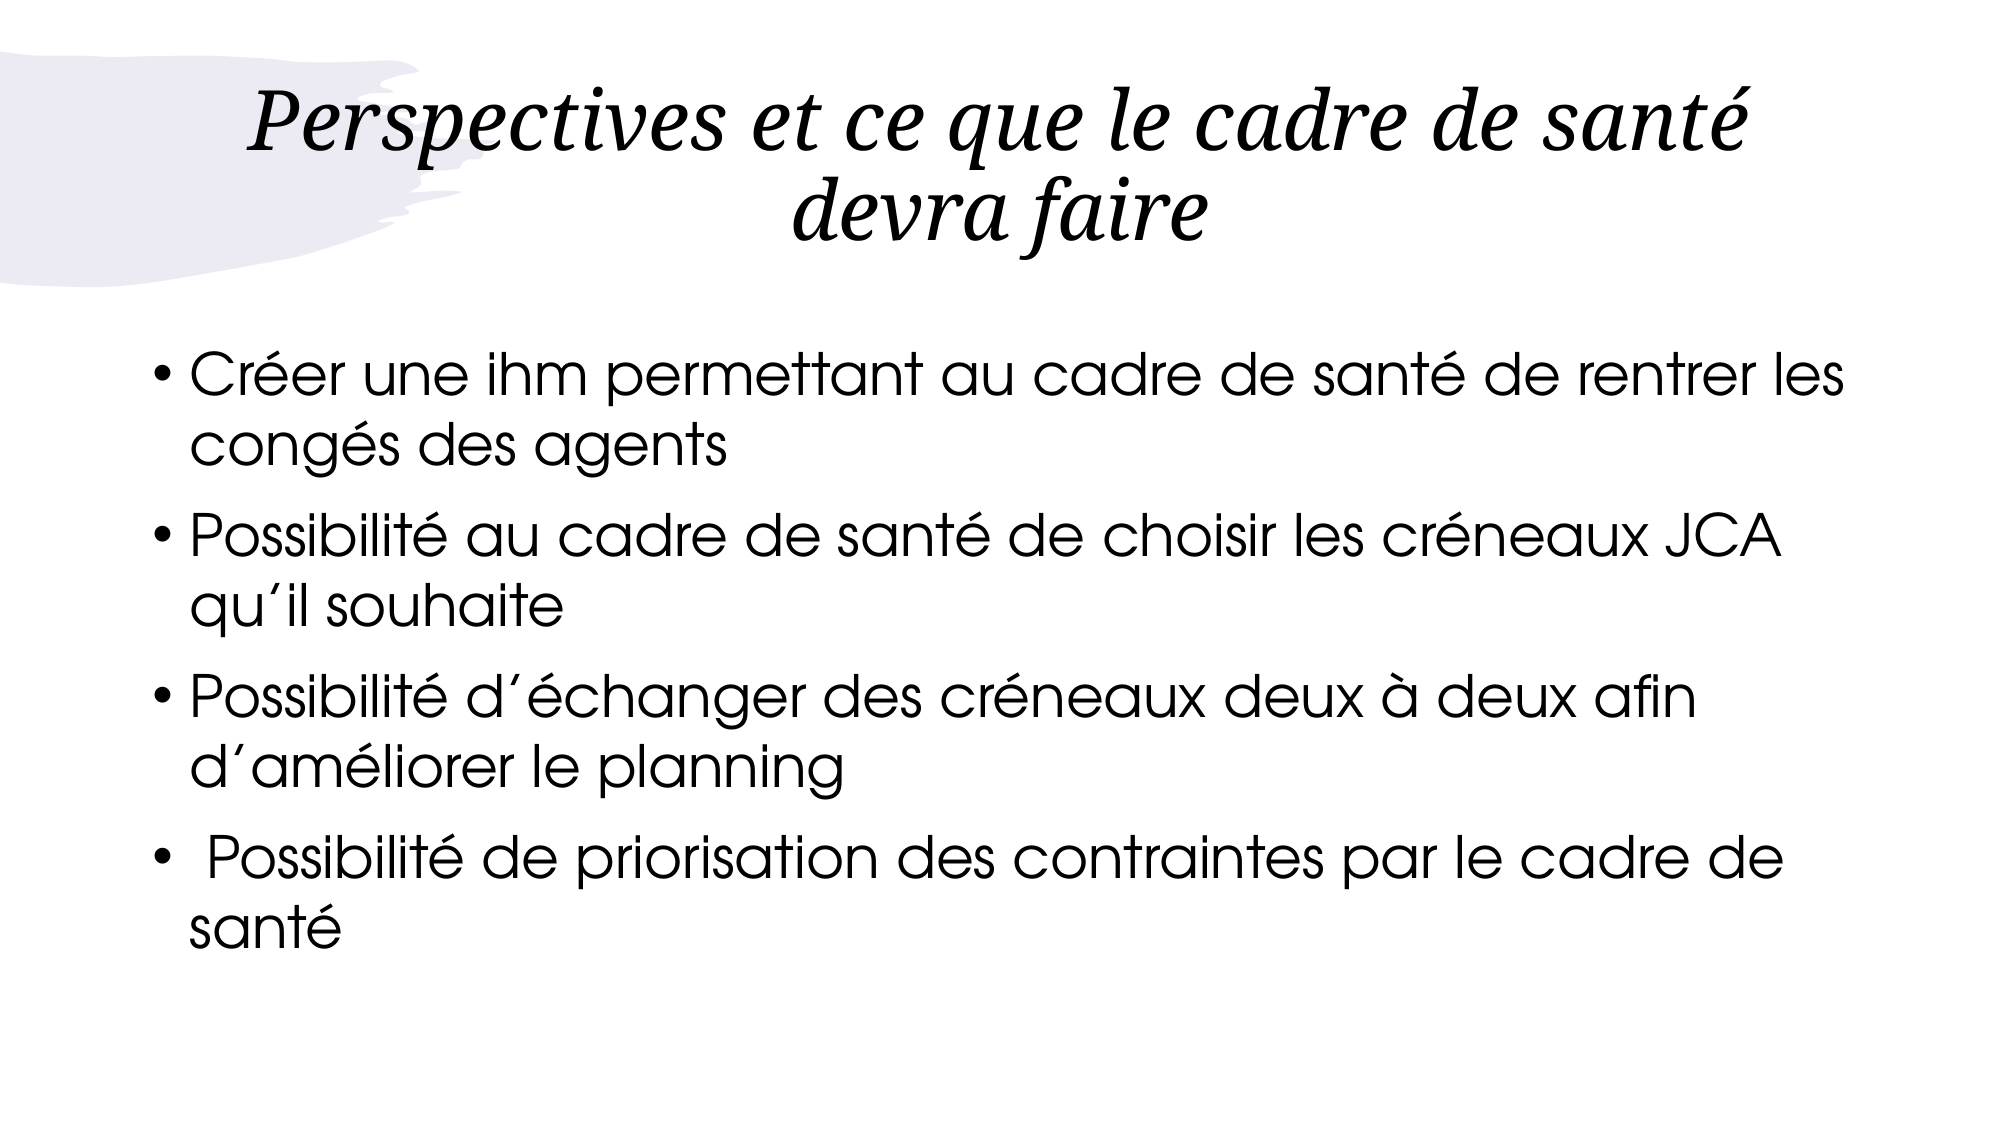

# Perspectives et ce que le cadre de santé devra faire
Créer une ihm permettant au cadre de santé de rentrer les congés des agents
Possibilité au cadre de santé de choisir les créneaux JCA qu’il souhaite
Possibilité d’échanger des créneaux deux à deux afin d’améliorer le planning
 Possibilité de priorisation des contraintes par le cadre de santé